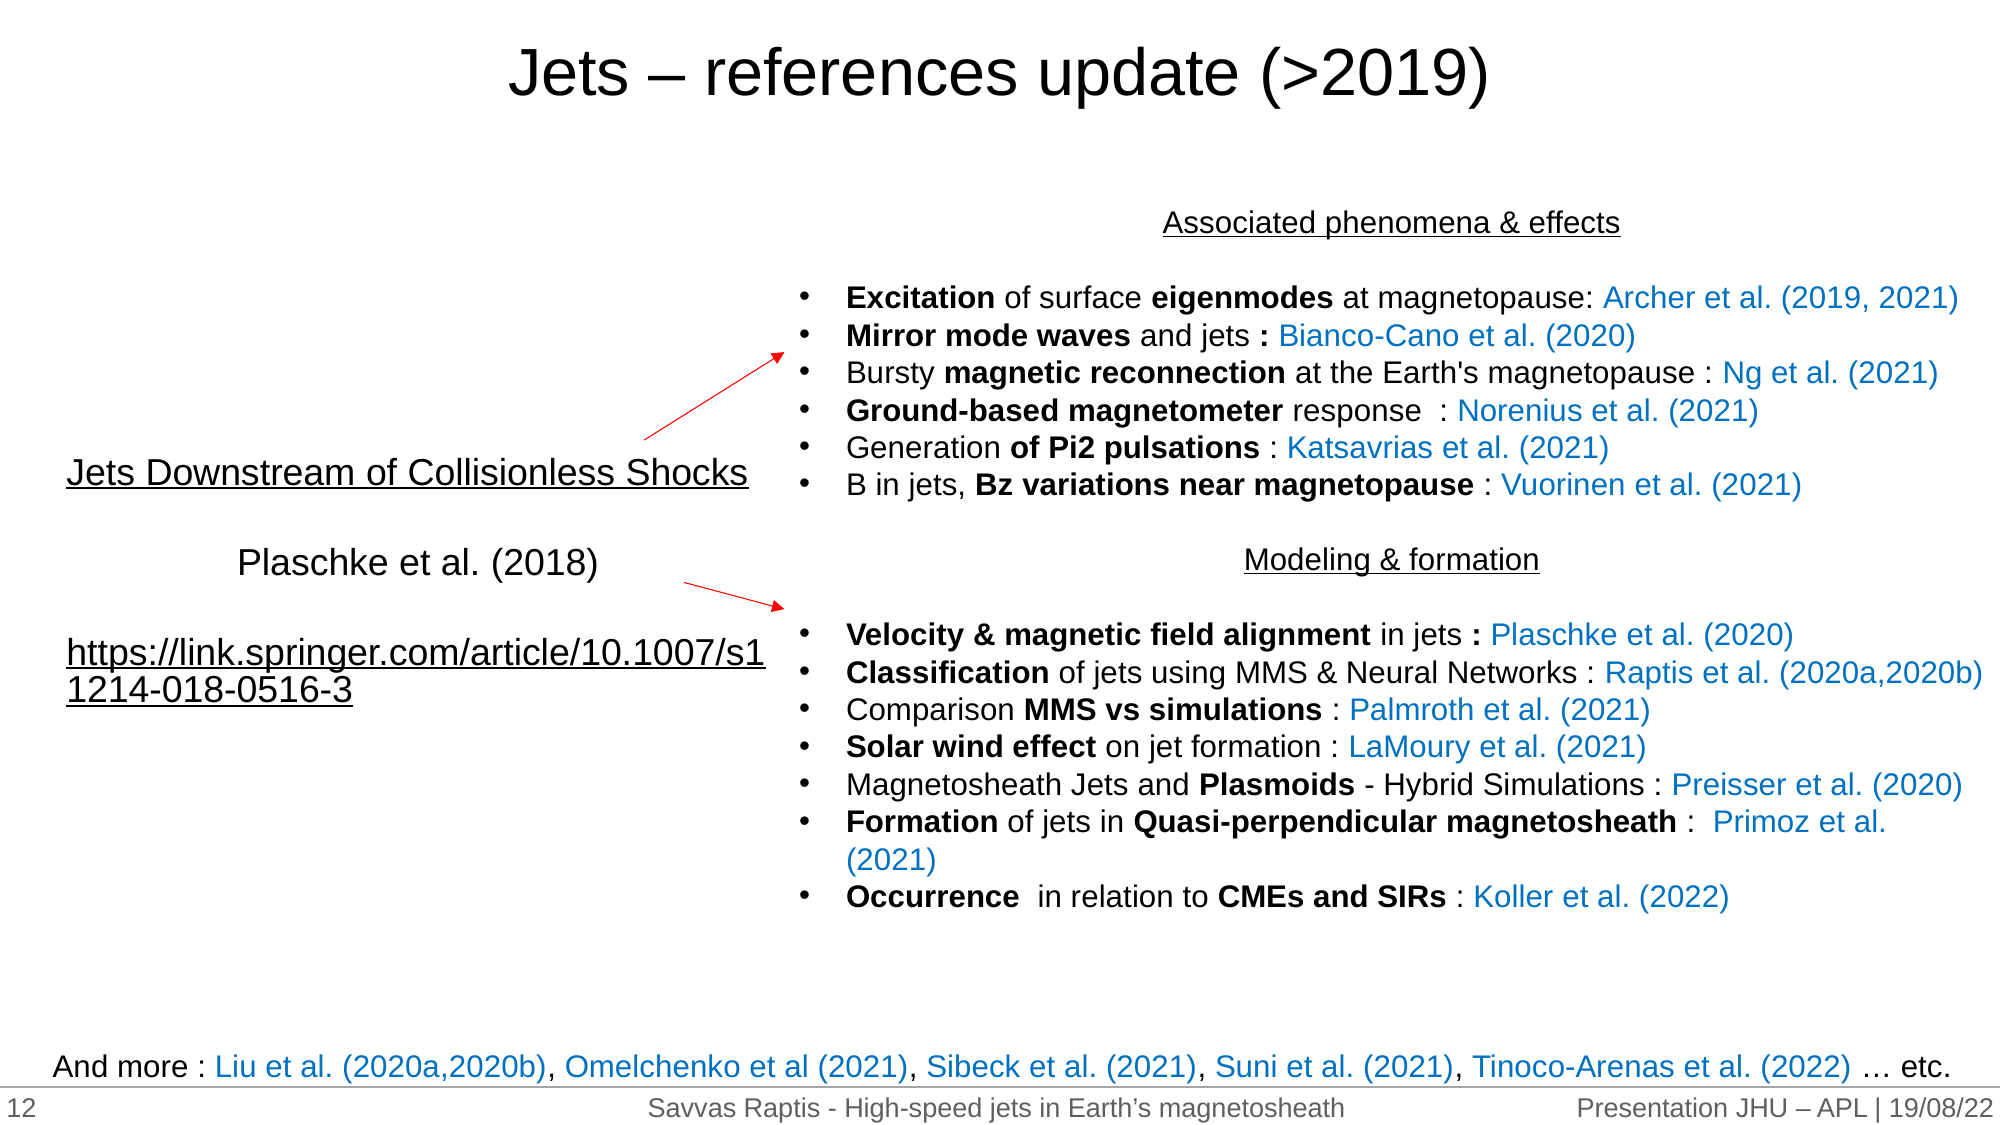

# Jets – references update (>2019)
Associated phenomena & effects

Excitation of surface eigenmodes at magnetopause: Archer et al. (2019, 2021)
Mirror mode waves and jets : Bianco-Cano et al. (2020)
Bursty magnetic reconnection at the Earth's magnetopause : Ng et al. (2021)
Ground-based magnetometer response  : Norenius et al. (2021)
Generation of Pi2 pulsations : Katsavrias et al. (2021)
B in jets, Bz variations near magnetopause : Vuorinen et al. (2021)

Modeling & formation

Velocity & magnetic field alignment in jets : Plaschke et al. (2020)
Classification of jets using MMS & Neural Networks : Raptis et al. (2020a,2020b)
Comparison MMS vs simulations : Palmroth et al. (2021)
Solar wind effect on jet formation : LaMoury et al. (2021)
Magnetosheath Jets and Plasmoids - Hybrid Simulations : Preisser et al. (2020)
Formation of jets in Quasi-perpendicular magnetosheath :  Primoz et al. (2021)
Occurrence  in relation to CMEs and SIRs : Koller et al. (2022)

Jets Downstream of Collisionless Shocks

Plaschke et al. (2018)

https://link.springer.com/article/10.1007/s11214-018-0516-3
And more : Liu et al. (2020a,2020b), Omelchenko et al (2021), Sibeck et al. (2021), Suni et al. (2021), Tinoco-Arenas et al. (2022) … etc.